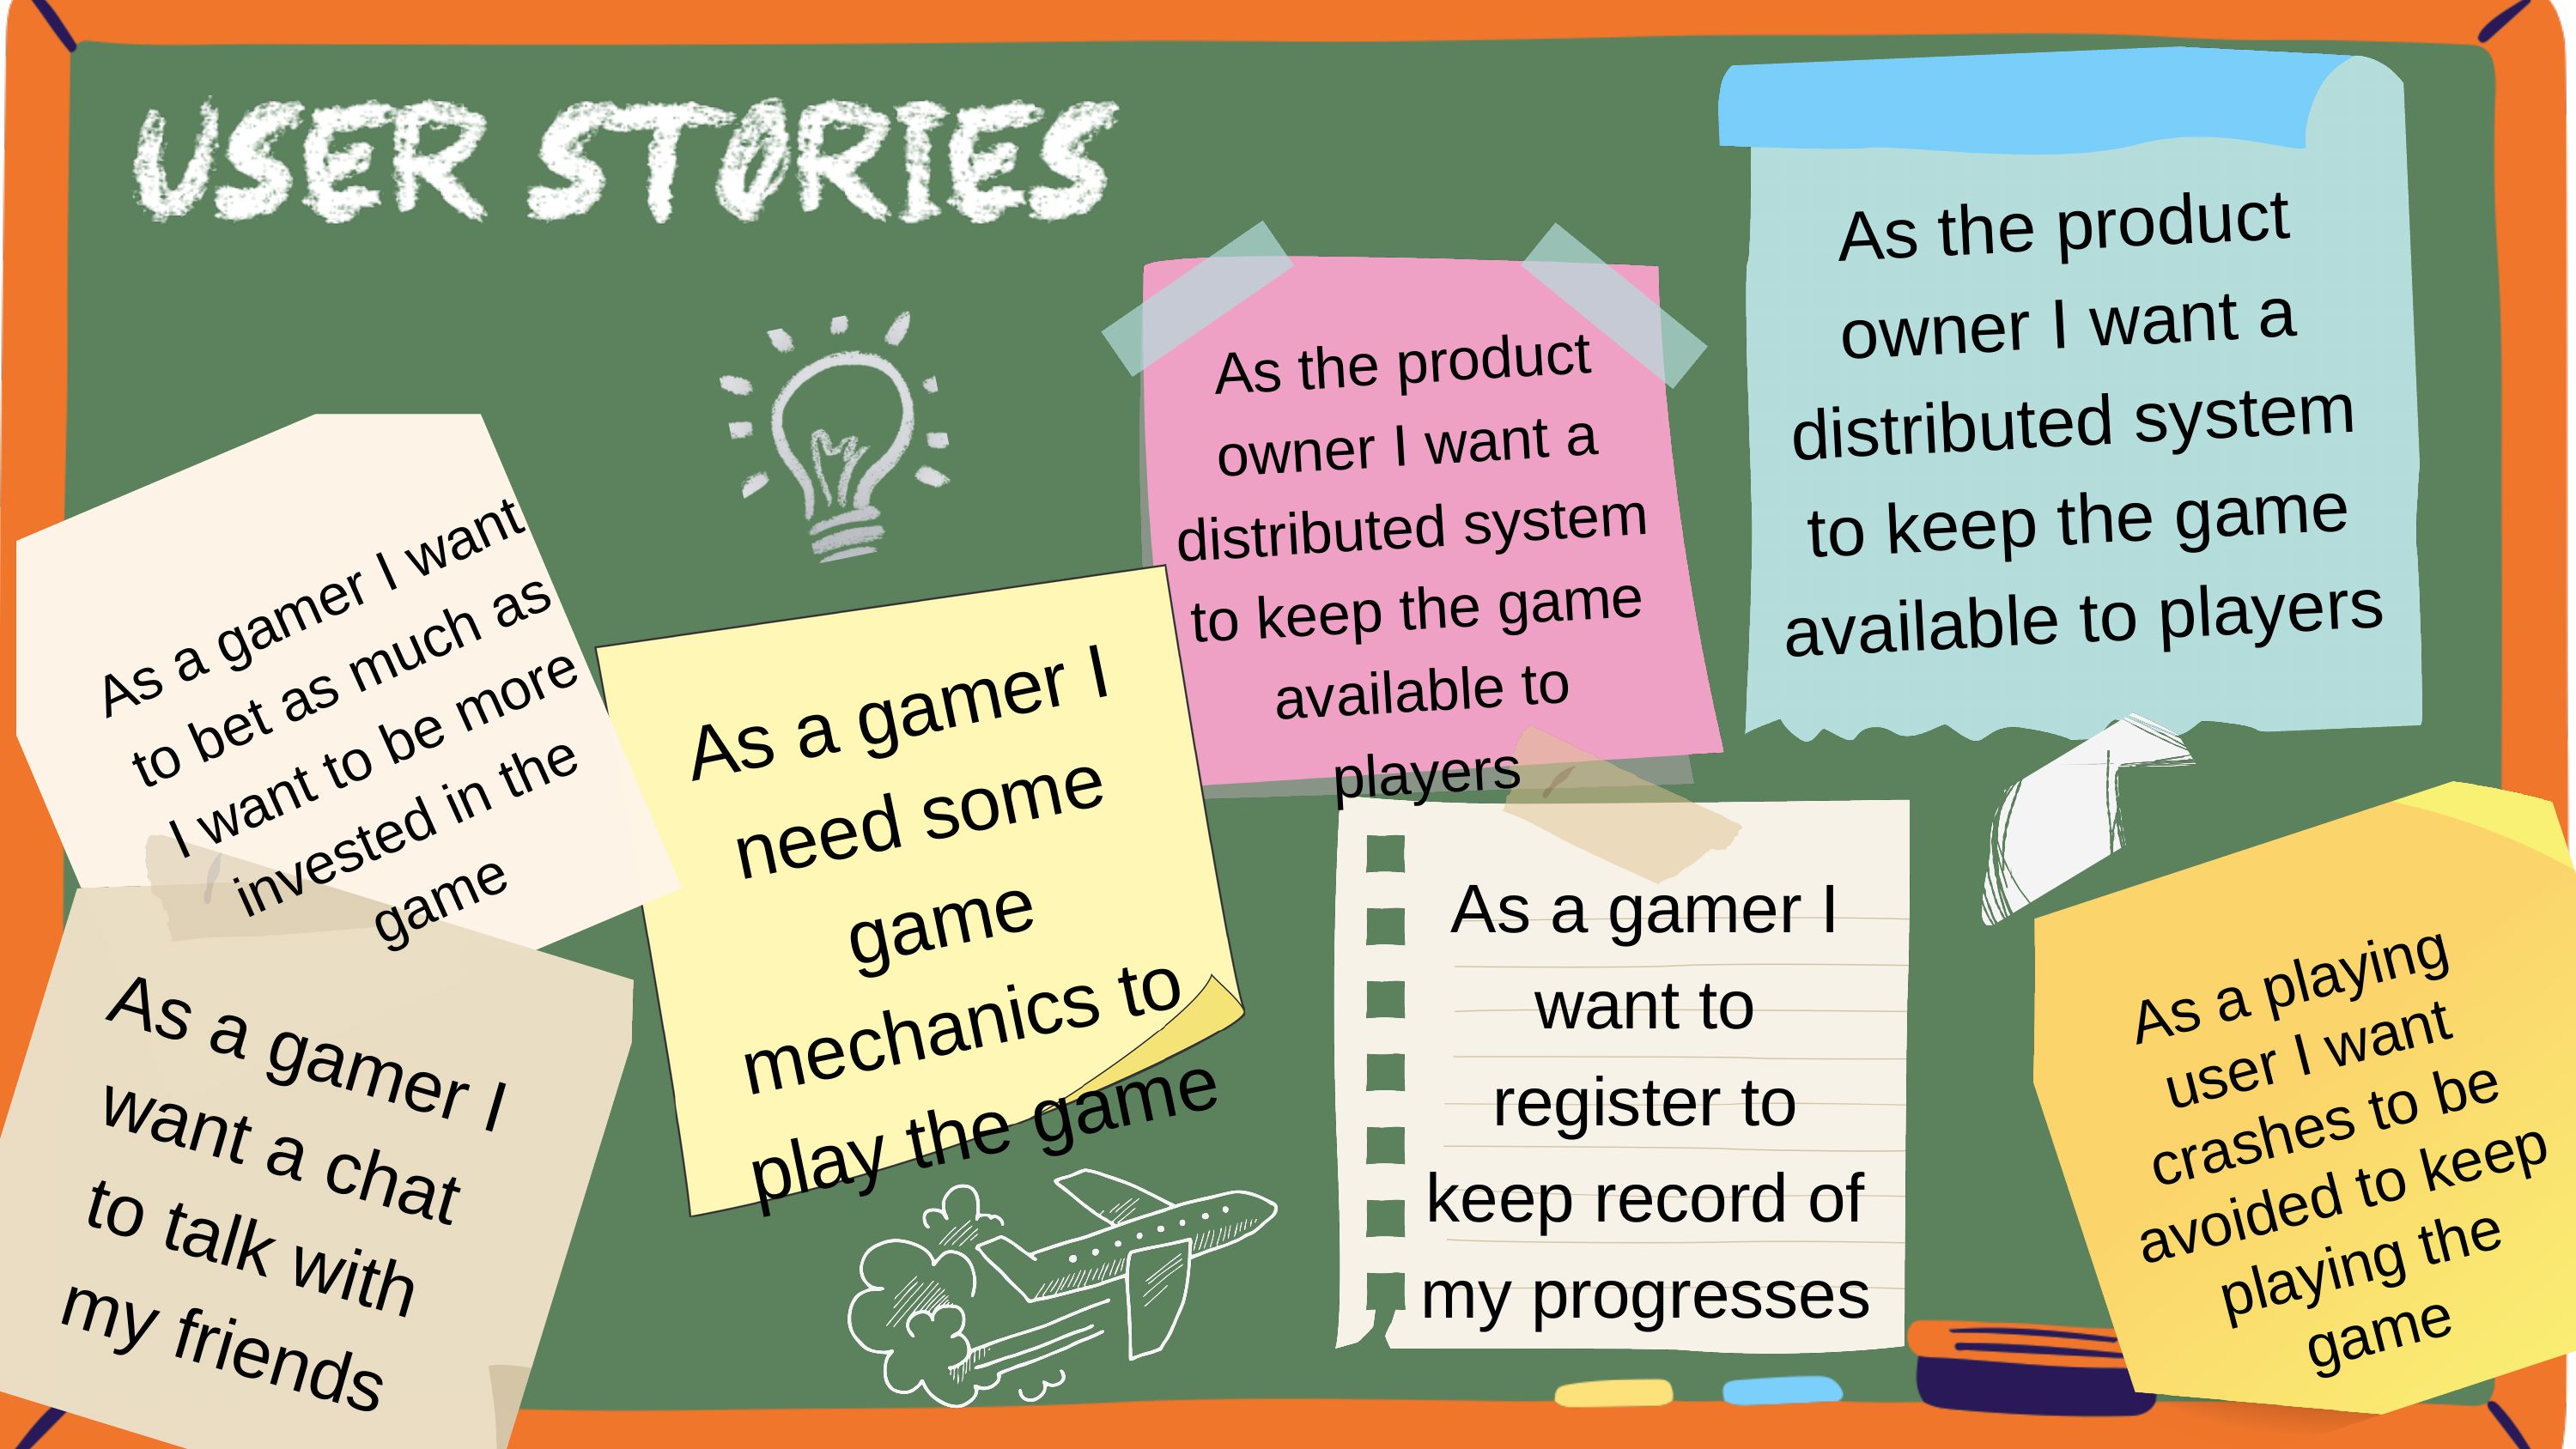

As the product owner I want a distributed system to keep the game available to players

As the product owner I want a distributed system to keep the game available to players

As a gamer I want to bet as much as I want to be more invested in the game

As a gamer I need some game mechanics to play the game

As a gamer I want to register to keep record of my progresses

As a playing user I want crashes to be avoided to keep playing the game
As a gamer I want a chat to talk with my friends